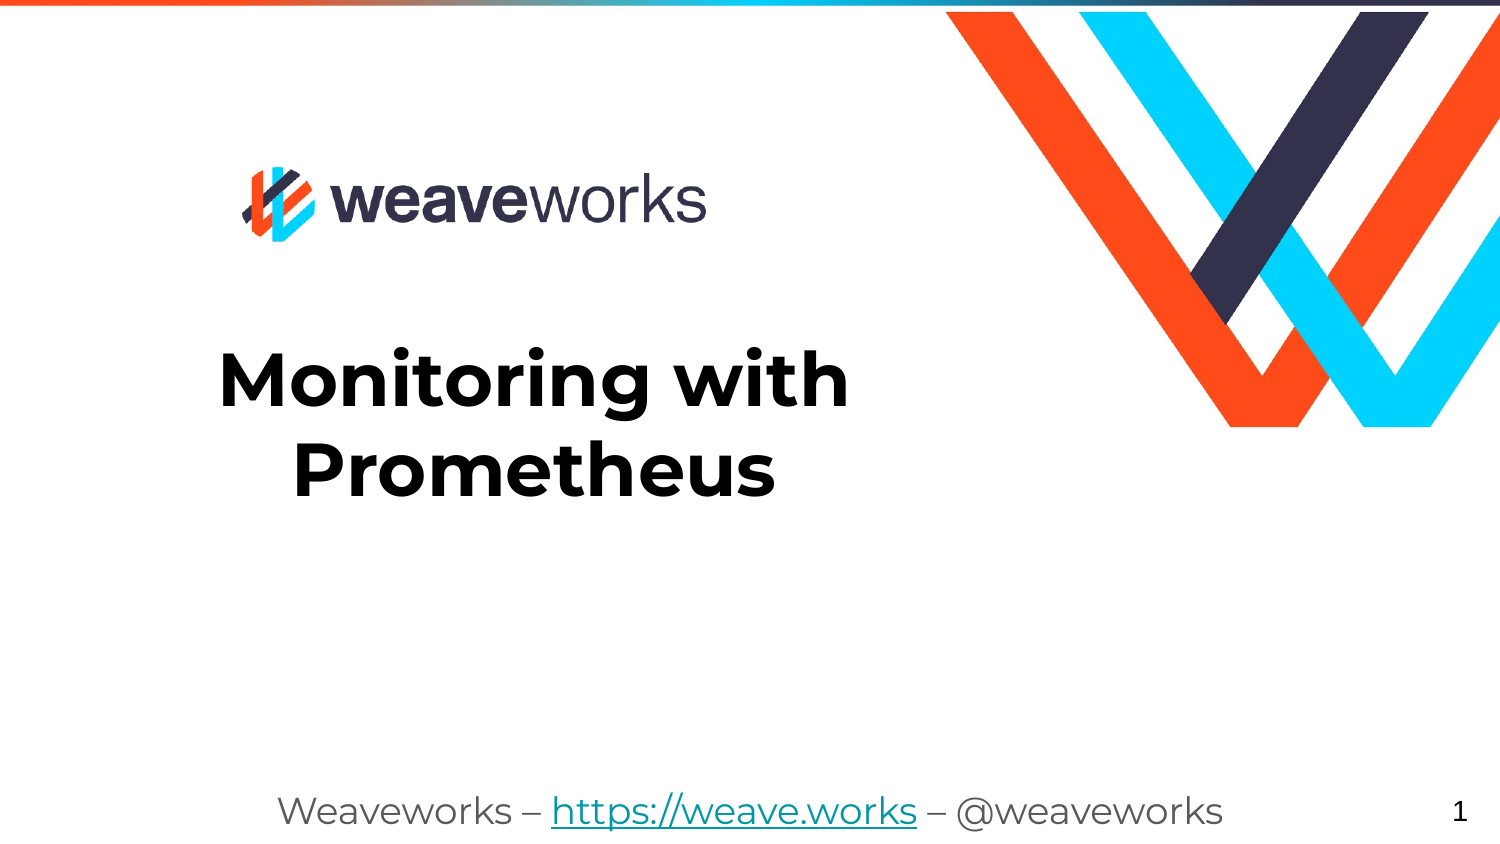

# Monitoring with Prometheus
Weaveworks – https://weave.works – @weaveworks
1